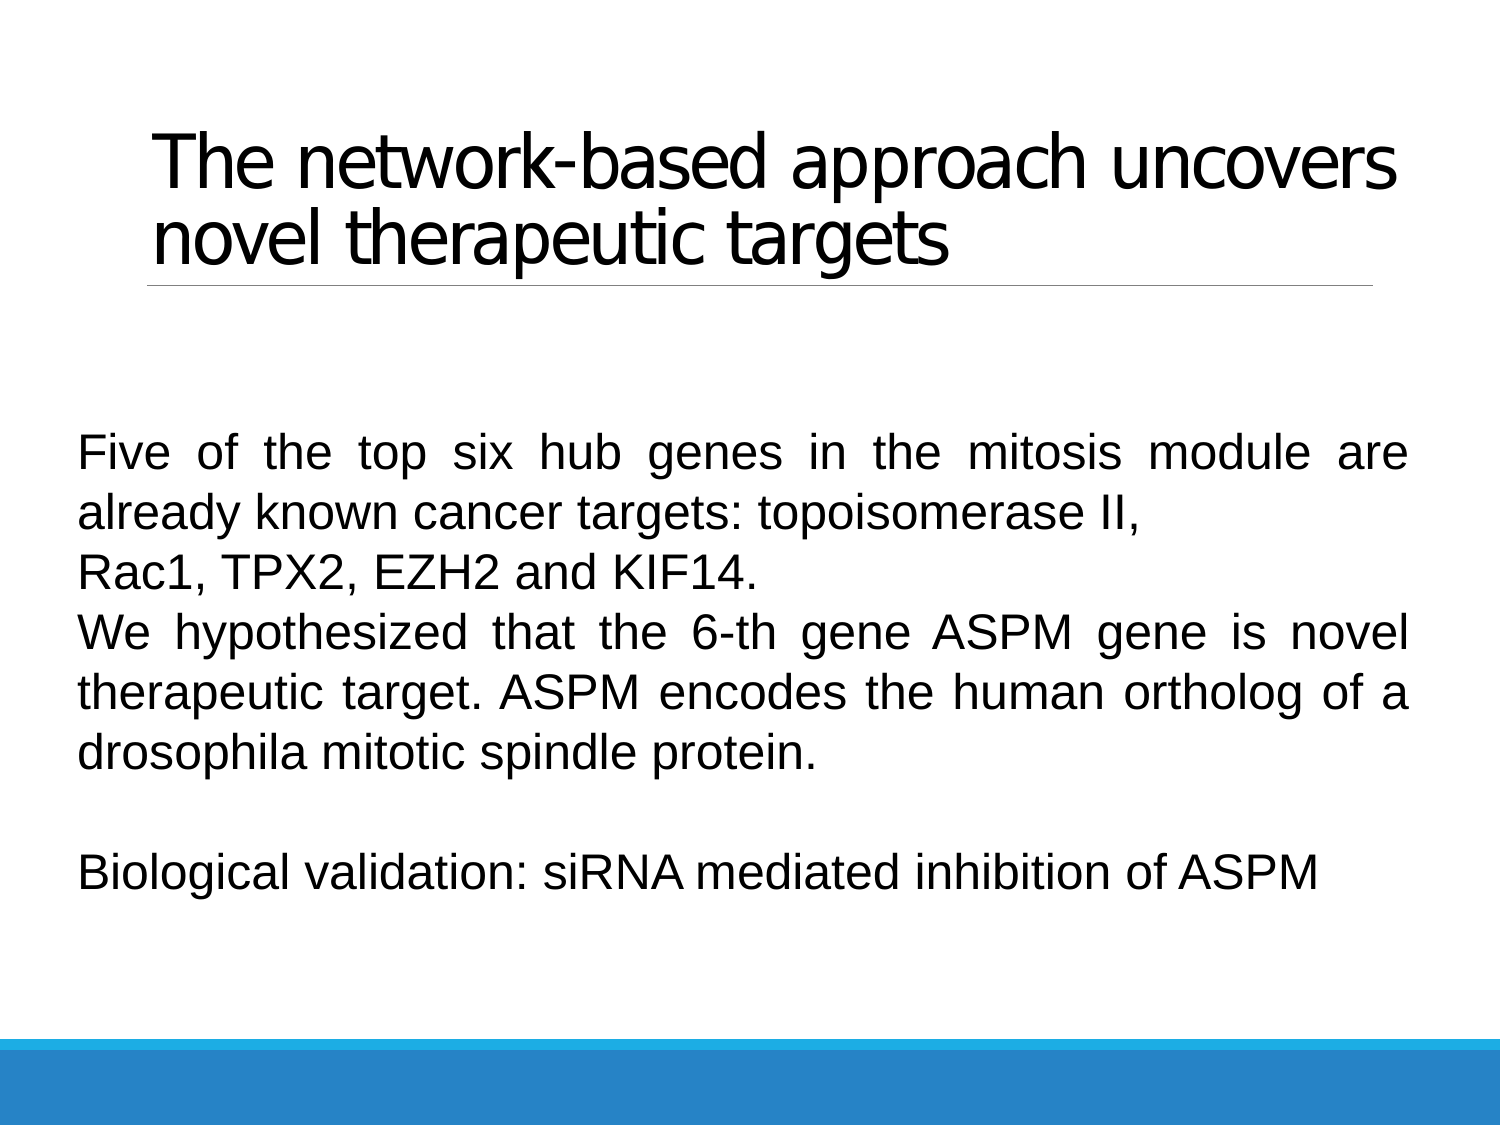

# The network-based approach uncovers novel therapeutic targets
Five of the top six hub genes in the mitosis module are already known cancer targets: topoisomerase II,
Rac1, TPX2, EZH2 and KIF14.
We hypothesized that the 6-th gene ASPM gene is novel therapeutic target. ASPM encodes the human ortholog of a drosophila mitotic spindle protein.

Biological validation: siRNA mediated inhibition of ASPM